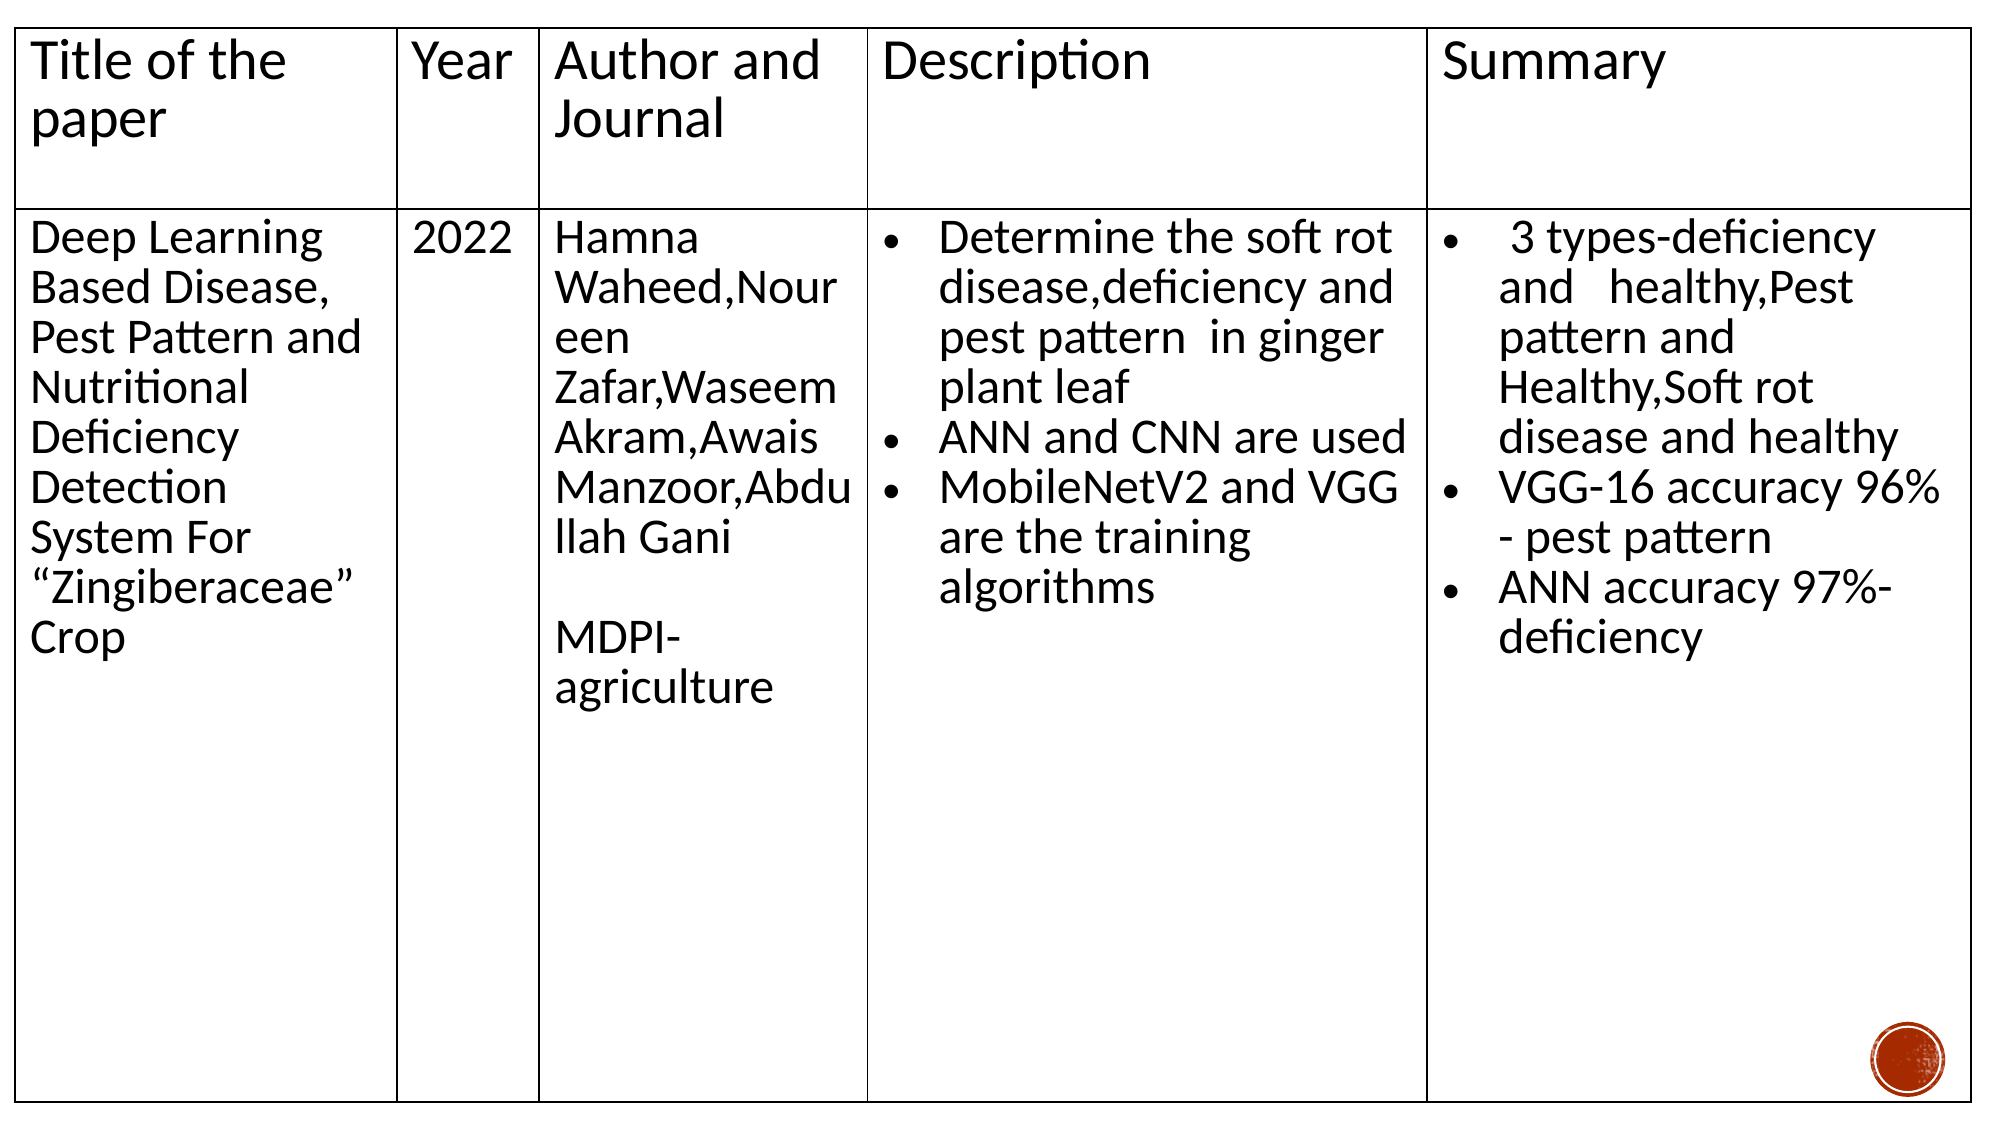

| Title of the paper | Year | Author and Journal | Description | Summary |
| --- | --- | --- | --- | --- |
| Deep Learning Based Disease, Pest Pattern and Nutritional Deficiency Detection System For “Zingiberaceae” Crop | 2022 | Hamna Waheed,Noureen Zafar,Waseem Akram,Awais Manzoor,Abdullah Gani MDPI-agriculture | Determine the soft rot disease,deficiency and pest pattern in ginger plant leaf ANN and CNN are used MobileNetV2 and VGG are the training algorithms | 3 types-deficiency and healthy,Pest pattern and Healthy,Soft rot disease and healthy VGG-16 accuracy 96% - pest pattern ANN accuracy 97%-deficiency |